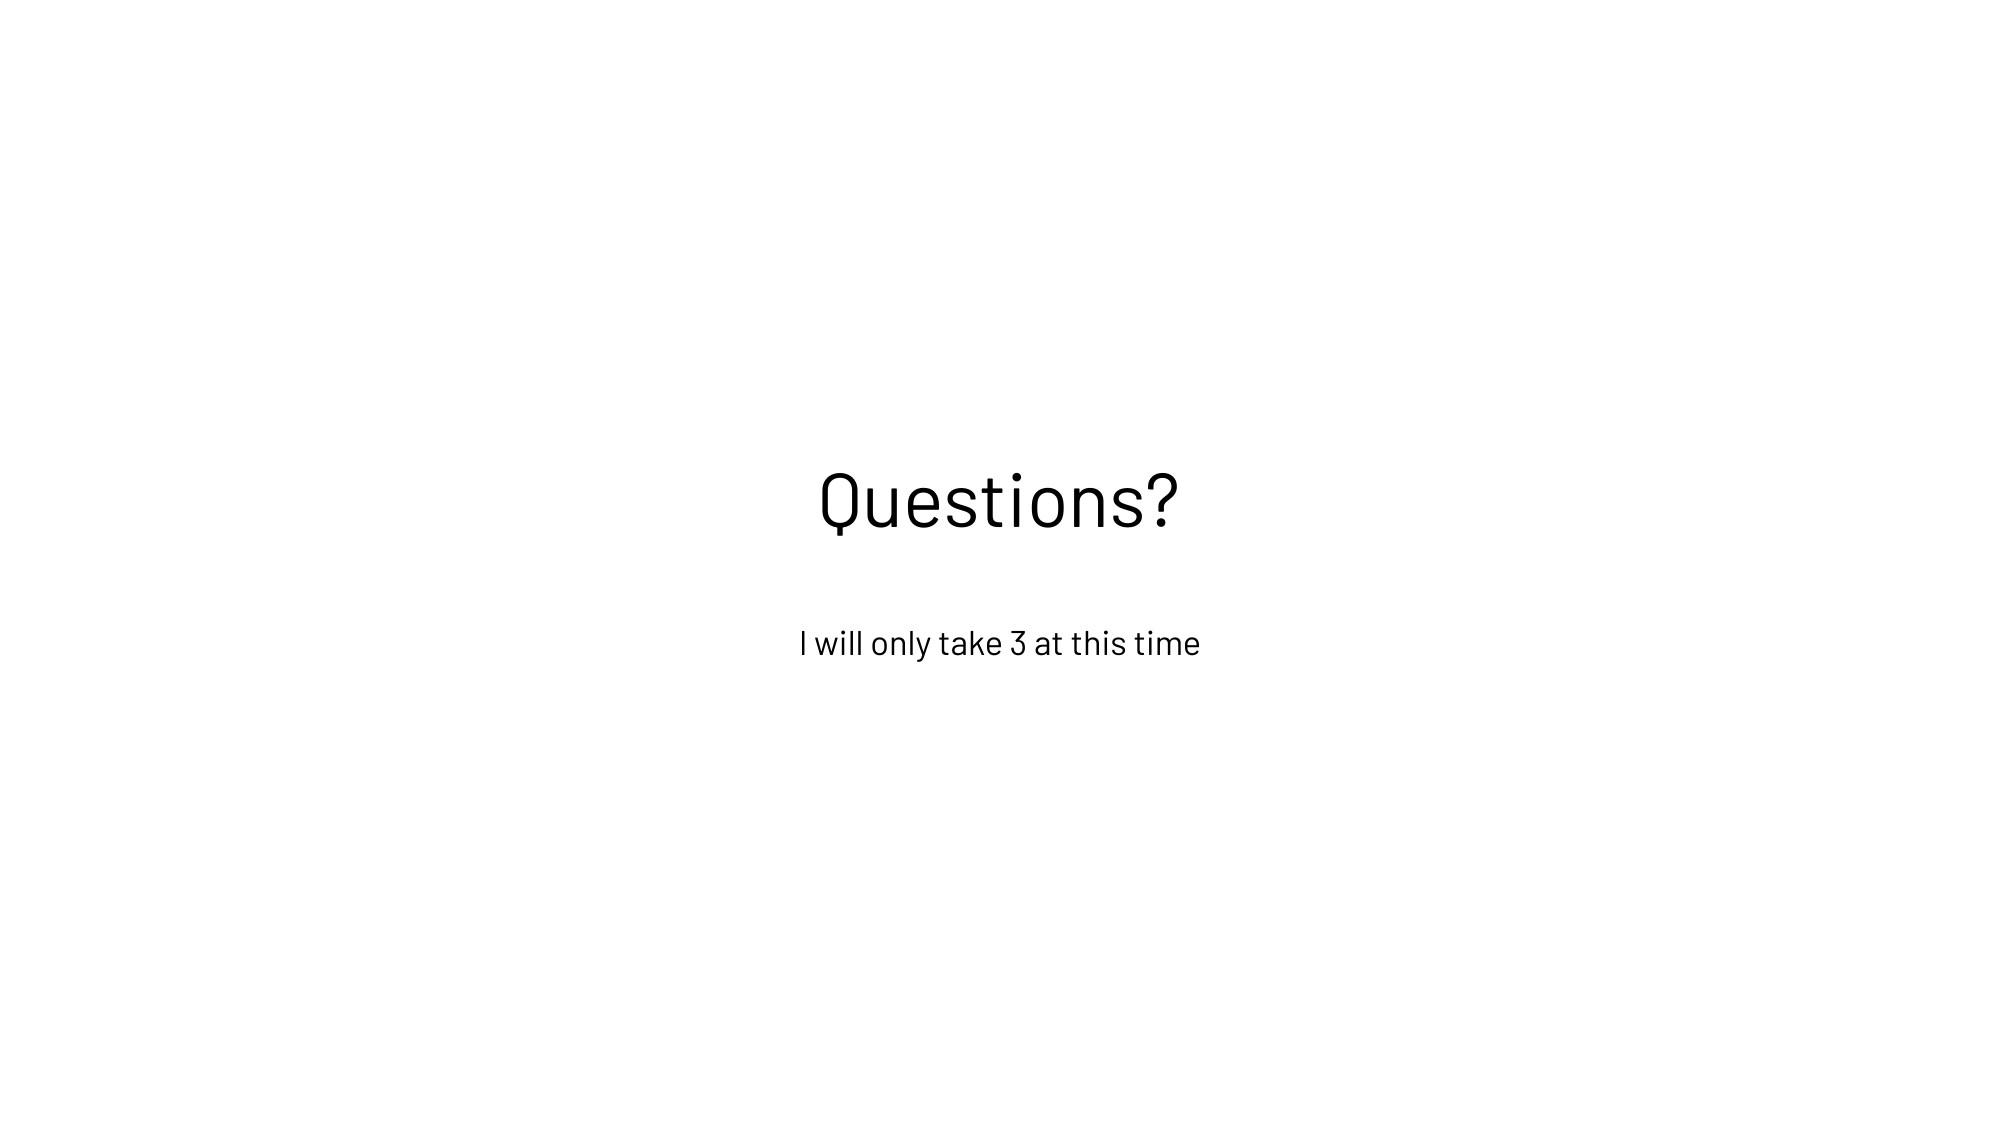

# Questions? I will only take 3 at this time